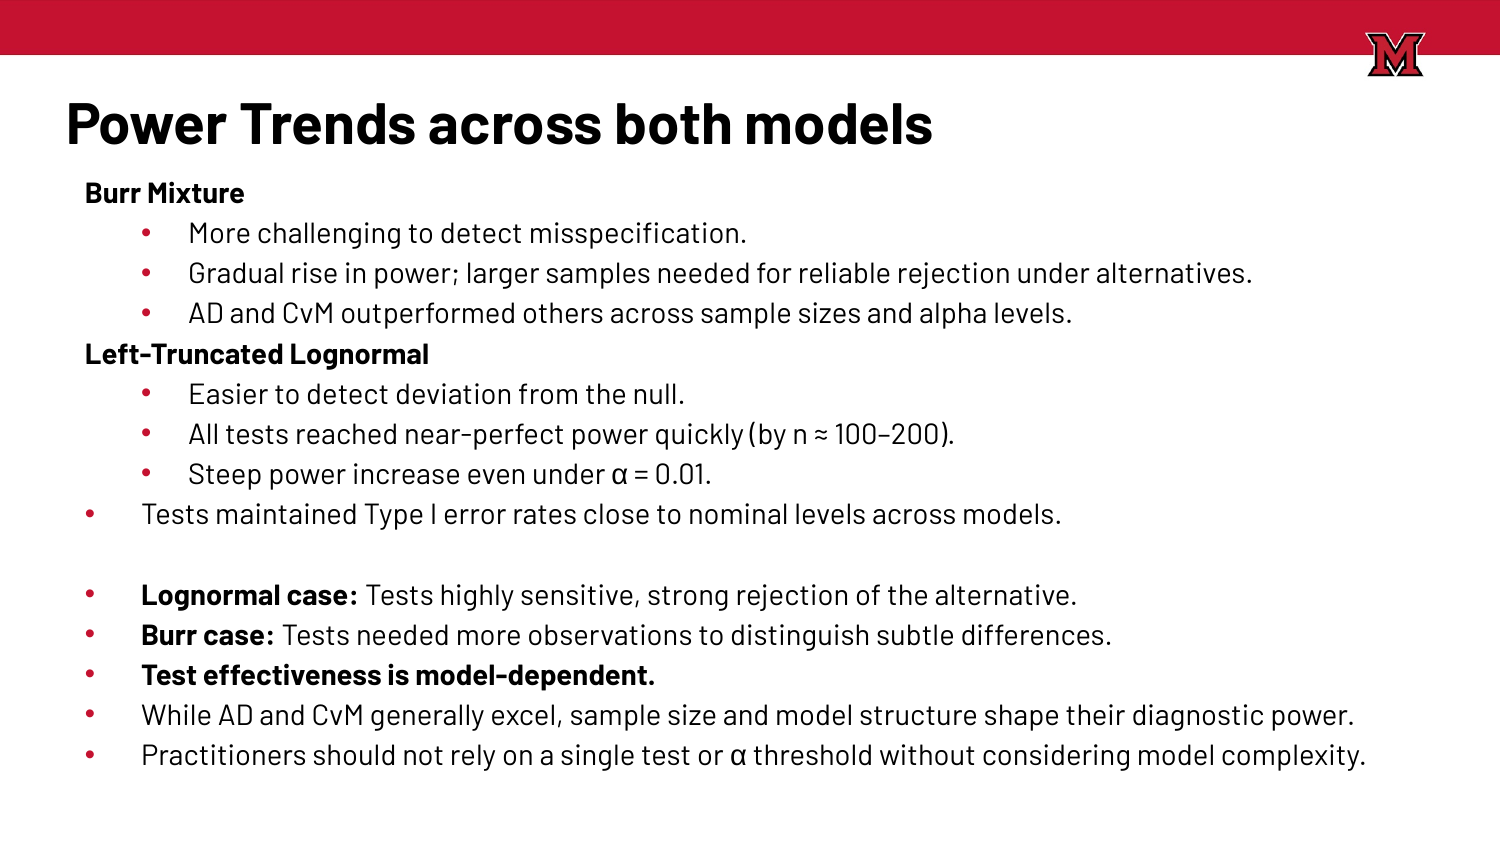

# Power Trends across both models
Burr Mixture
More challenging to detect misspecification.
Gradual rise in power; larger samples needed for reliable rejection under alternatives.
AD and CvM outperformed others across sample sizes and alpha levels.
Left-Truncated Lognormal
Easier to detect deviation from the null.
All tests reached near-perfect power quickly (by n ≈ 100–200).
Steep power increase even under α = 0.01.
Tests maintained Type I error rates close to nominal levels across models.

Lognormal case: Tests highly sensitive, strong rejection of the alternative.
Burr case: Tests needed more observations to distinguish subtle differences.
Test effectiveness is model-dependent.
While AD and CvM generally excel, sample size and model structure shape their diagnostic power.
Practitioners should not rely on a single test or α threshold without considering model complexity.